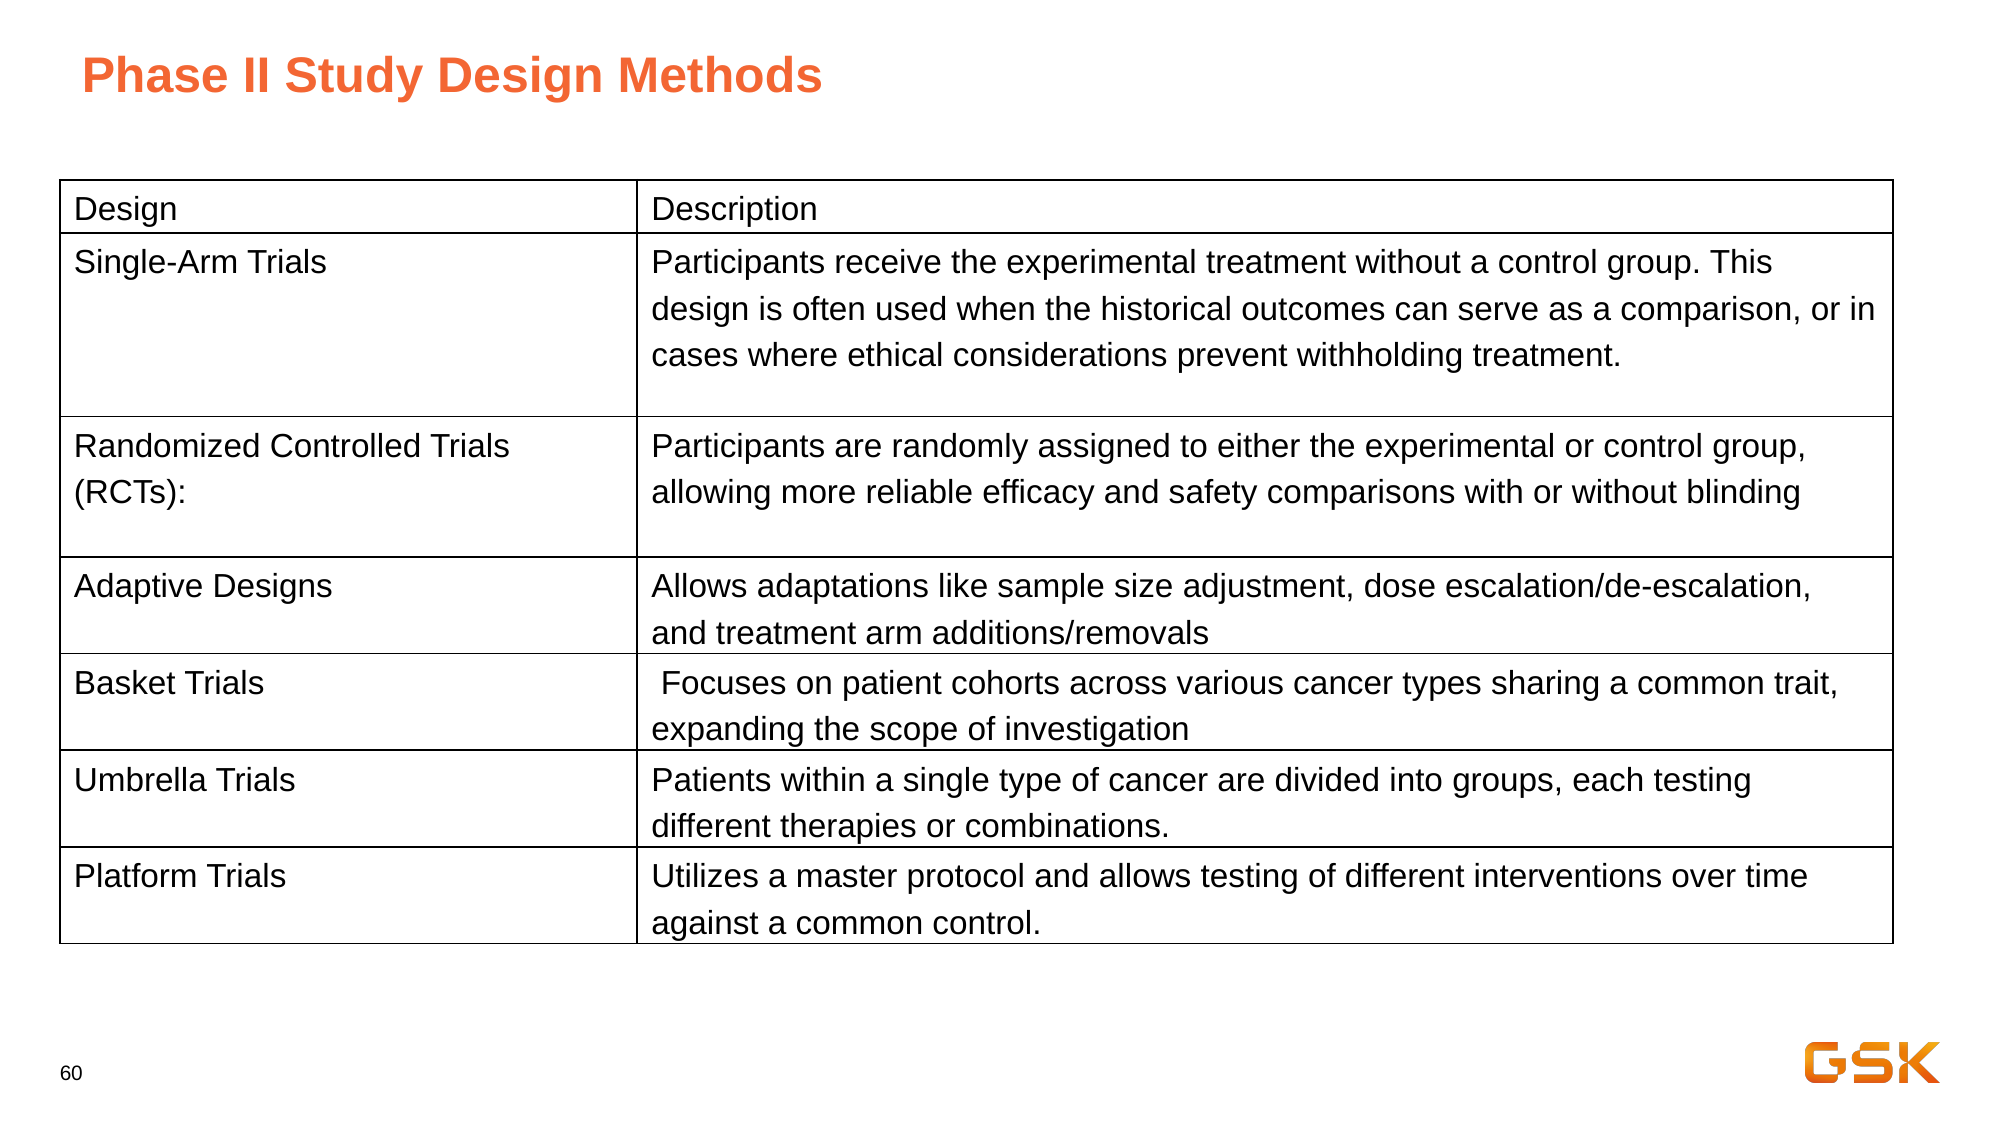

# Phase II Study Design Methods
| Design | Description |
| --- | --- |
| Single-Arm Trials | Participants receive the experimental treatment without a control group. This design is often used when the historical outcomes can serve as a comparison, or in cases where ethical considerations prevent withholding treatment. |
| Randomized Controlled Trials (RCTs): | Participants are randomly assigned to either the experimental or control group, allowing more reliable efficacy and safety comparisons with or without blinding |
| Adaptive Designs | Allows adaptations like sample size adjustment, dose escalation/de-escalation, and treatment arm additions/removals |
| Basket Trials | Focuses on patient cohorts across various cancer types sharing a common trait, expanding the scope of investigation |
| Umbrella Trials | Patients within a single type of cancer are divided into groups, each testing different therapies or combinations. |
| Platform Trials | Utilizes a master protocol and allows testing of different interventions over time against a common control. |
60